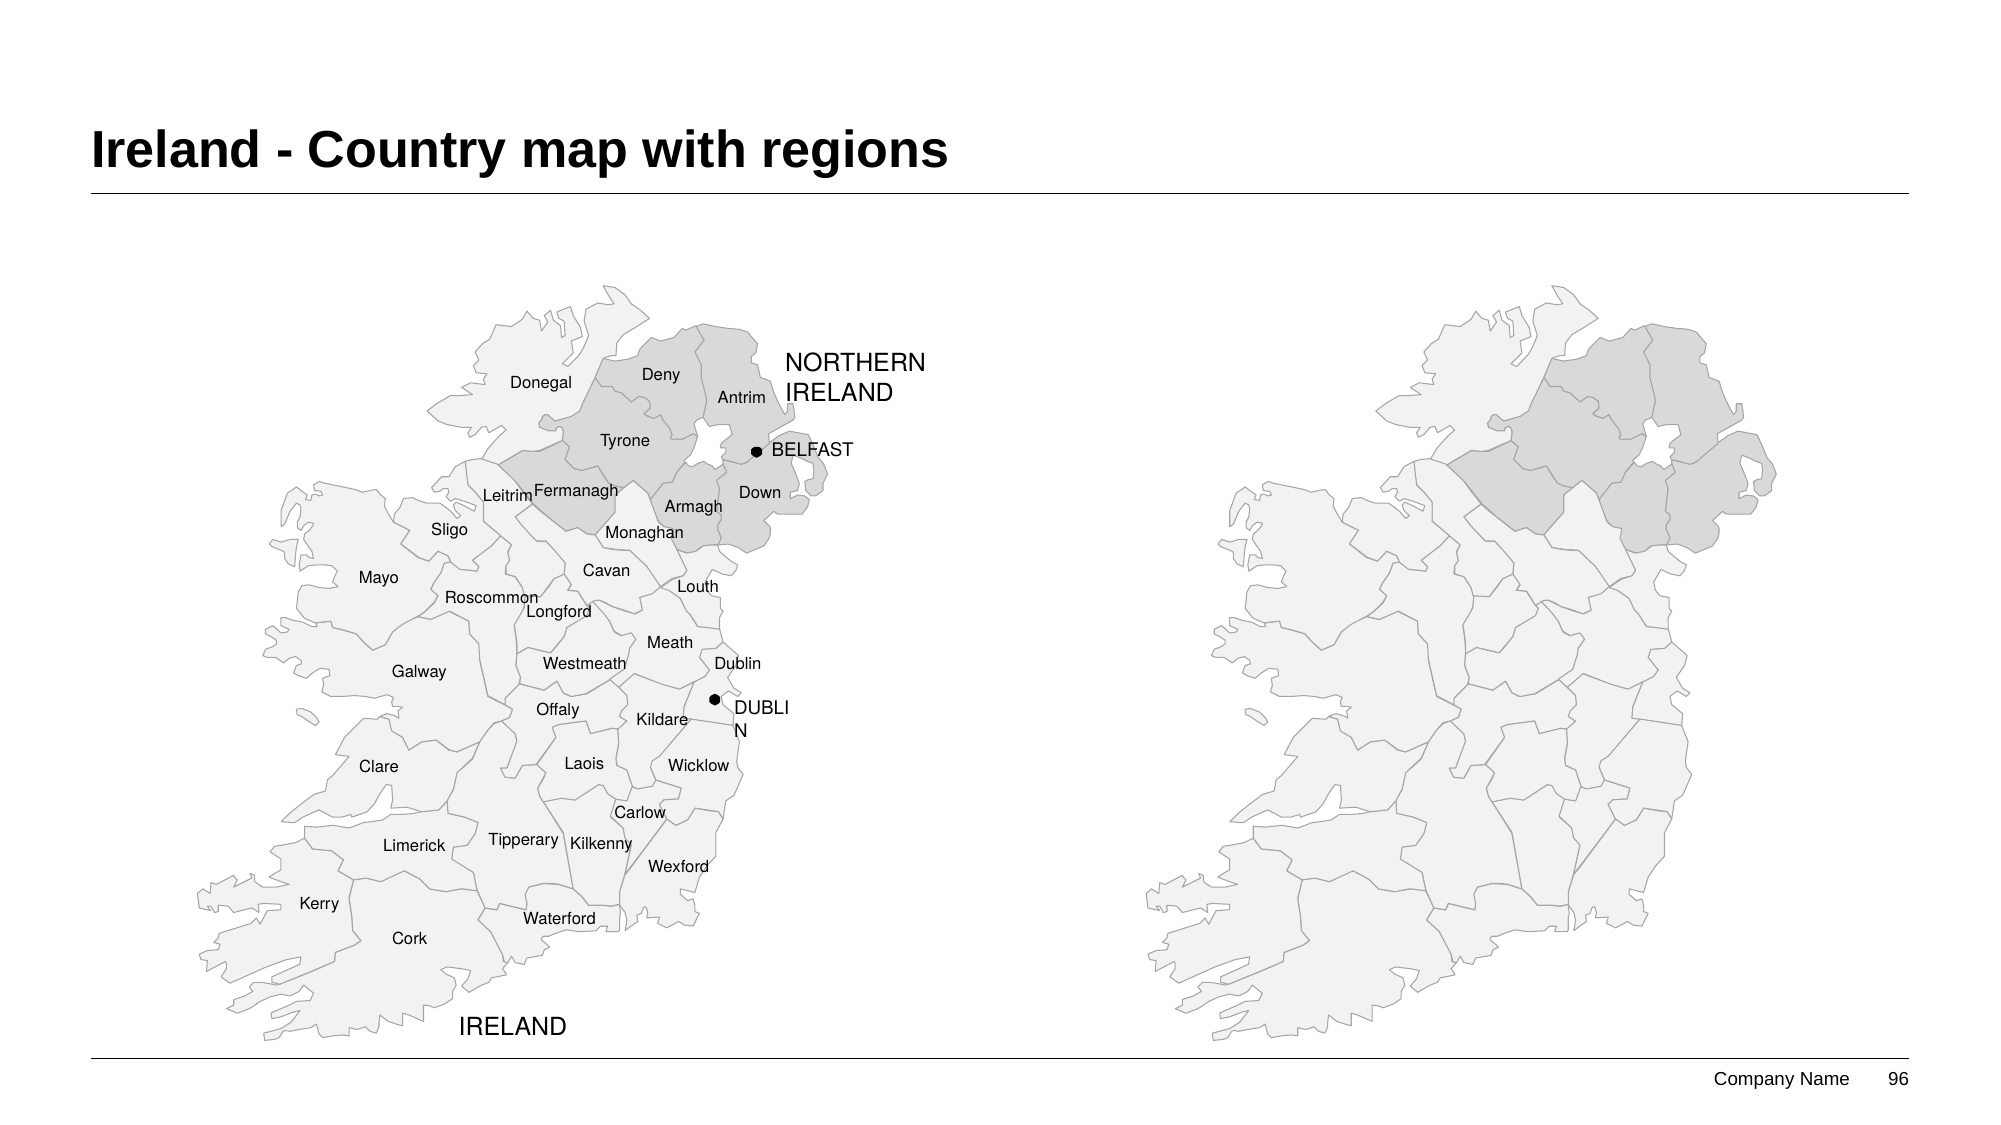

# Ireland - Country map with regions

NORTHERN IRELAND
Deny
Donegal
Antrim
Tyrone
BELFAST

Fermanagh
Down
Leitrim
Armagh
Sligo
Monaghan
Cavan
Mayo
Louth
Roscommon
Longford
Meath
Westmeath
Dublin
Galway

DUBLIN
Offaly
Kildare
Laois
Wicklow
Clare
Carlow
Tipperary
Kilkenny
Limerick
Wexford
Kerry
Waterford
Cork
IRELAND